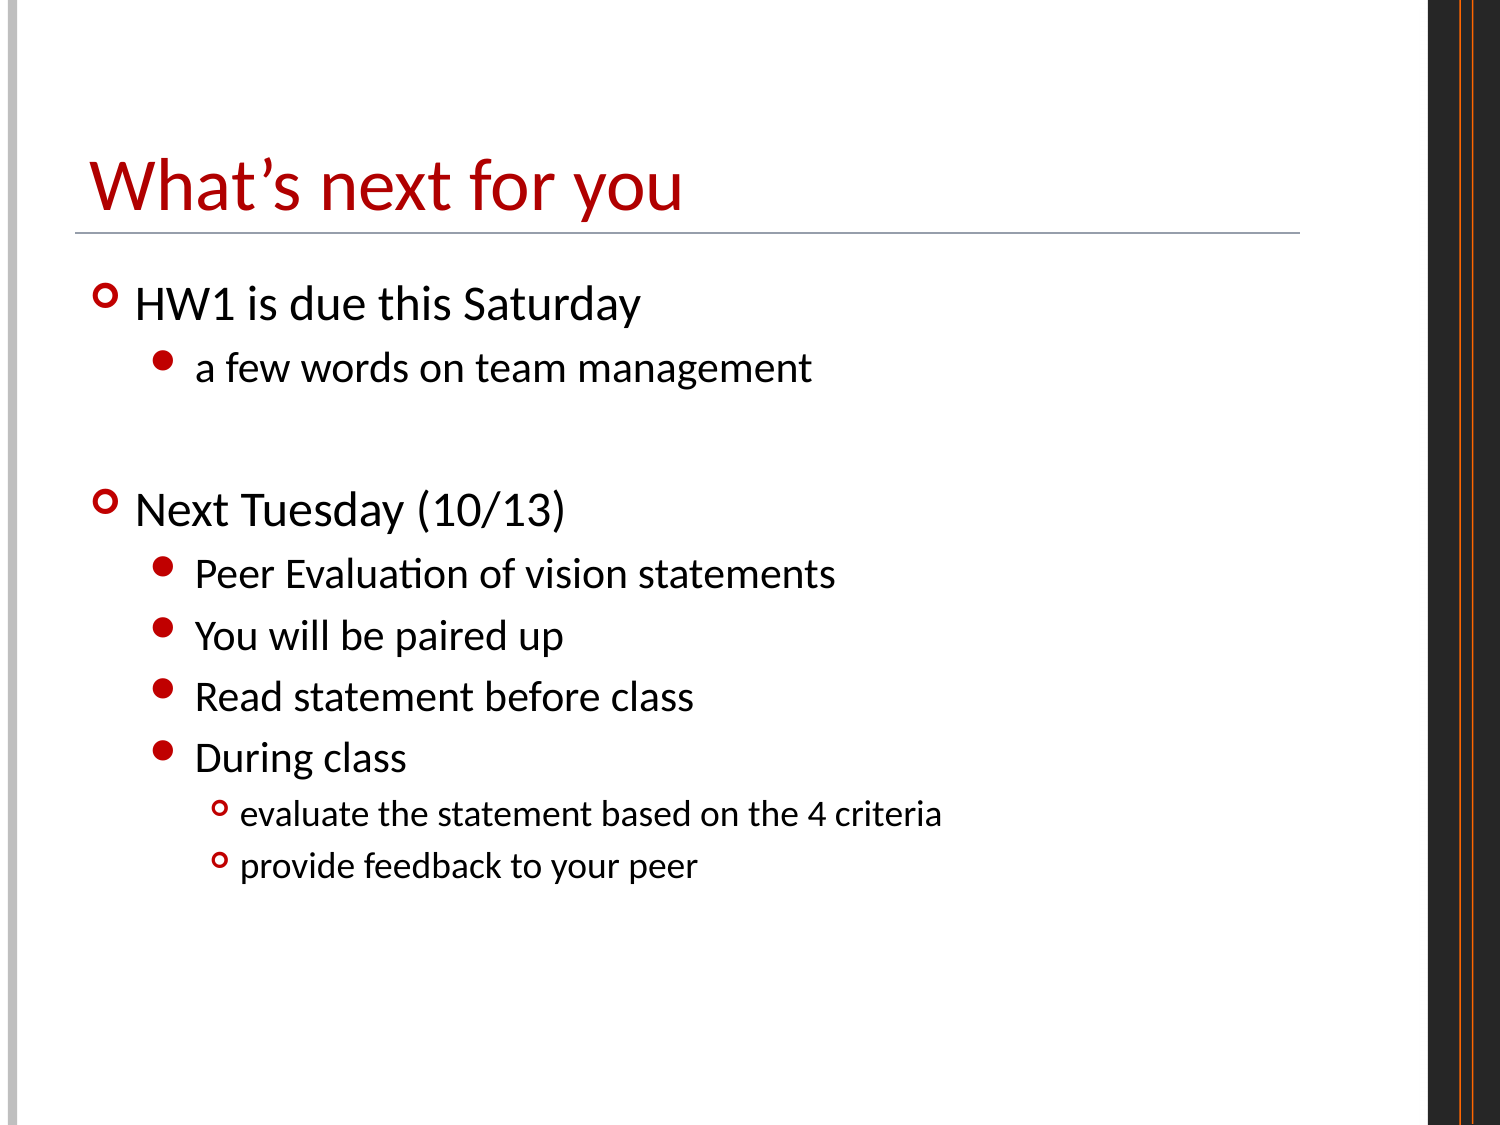

# What’s next for you
HW1 is due this Saturday
a few words on team management

Next Tuesday (10/13)
Peer Evaluation of vision statements
You will be paired up
Read statement before class
During class
evaluate the statement based on the 4 criteria
provide feedback to your peer